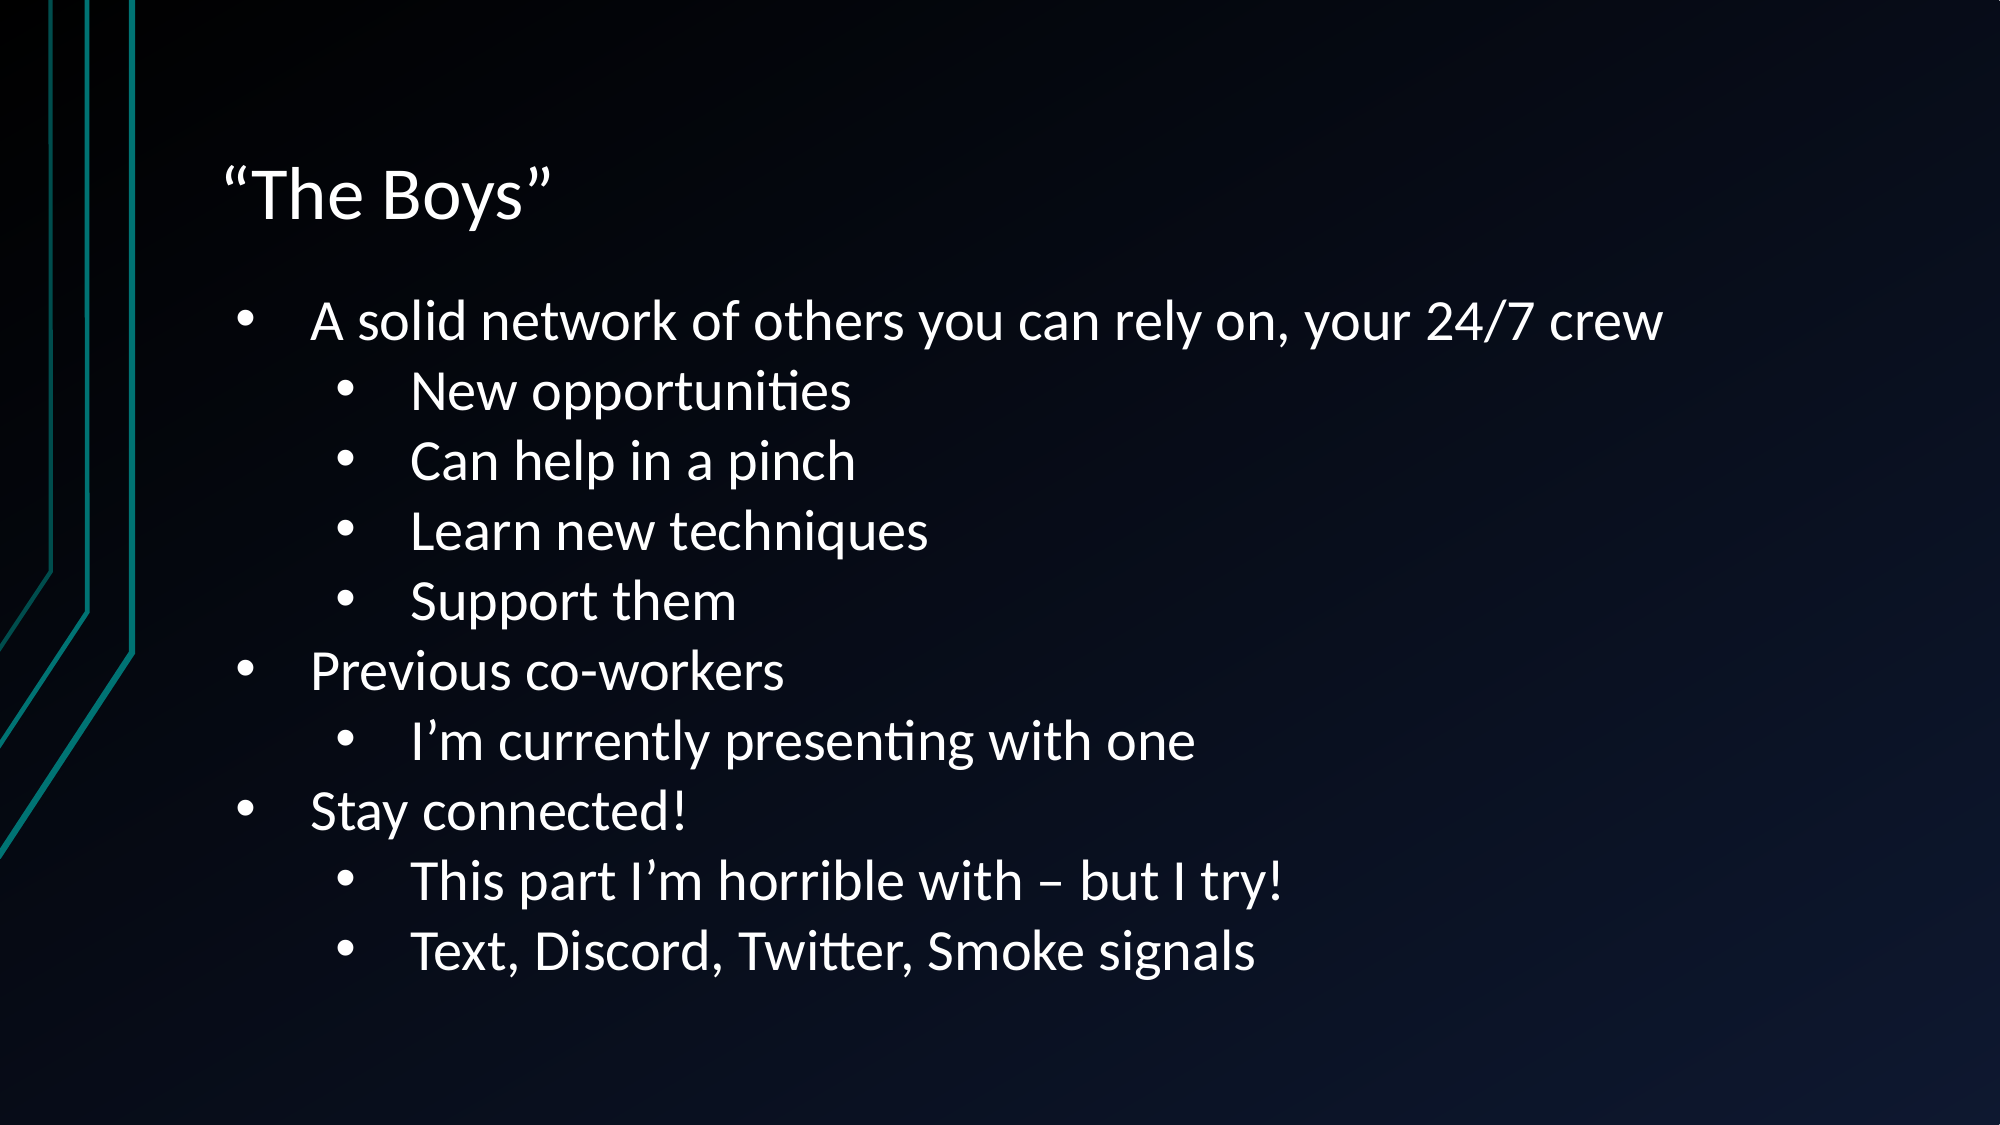

# “The Boys”
A solid network of others you can rely on, your 24/7 crew
New opportunities
Can help in a pinch
Learn new techniques
Support them
Previous co-workers
I’m currently presenting with one
Stay connected!
This part I’m horrible with – but I try!
Text, Discord, Twitter, Smoke signals